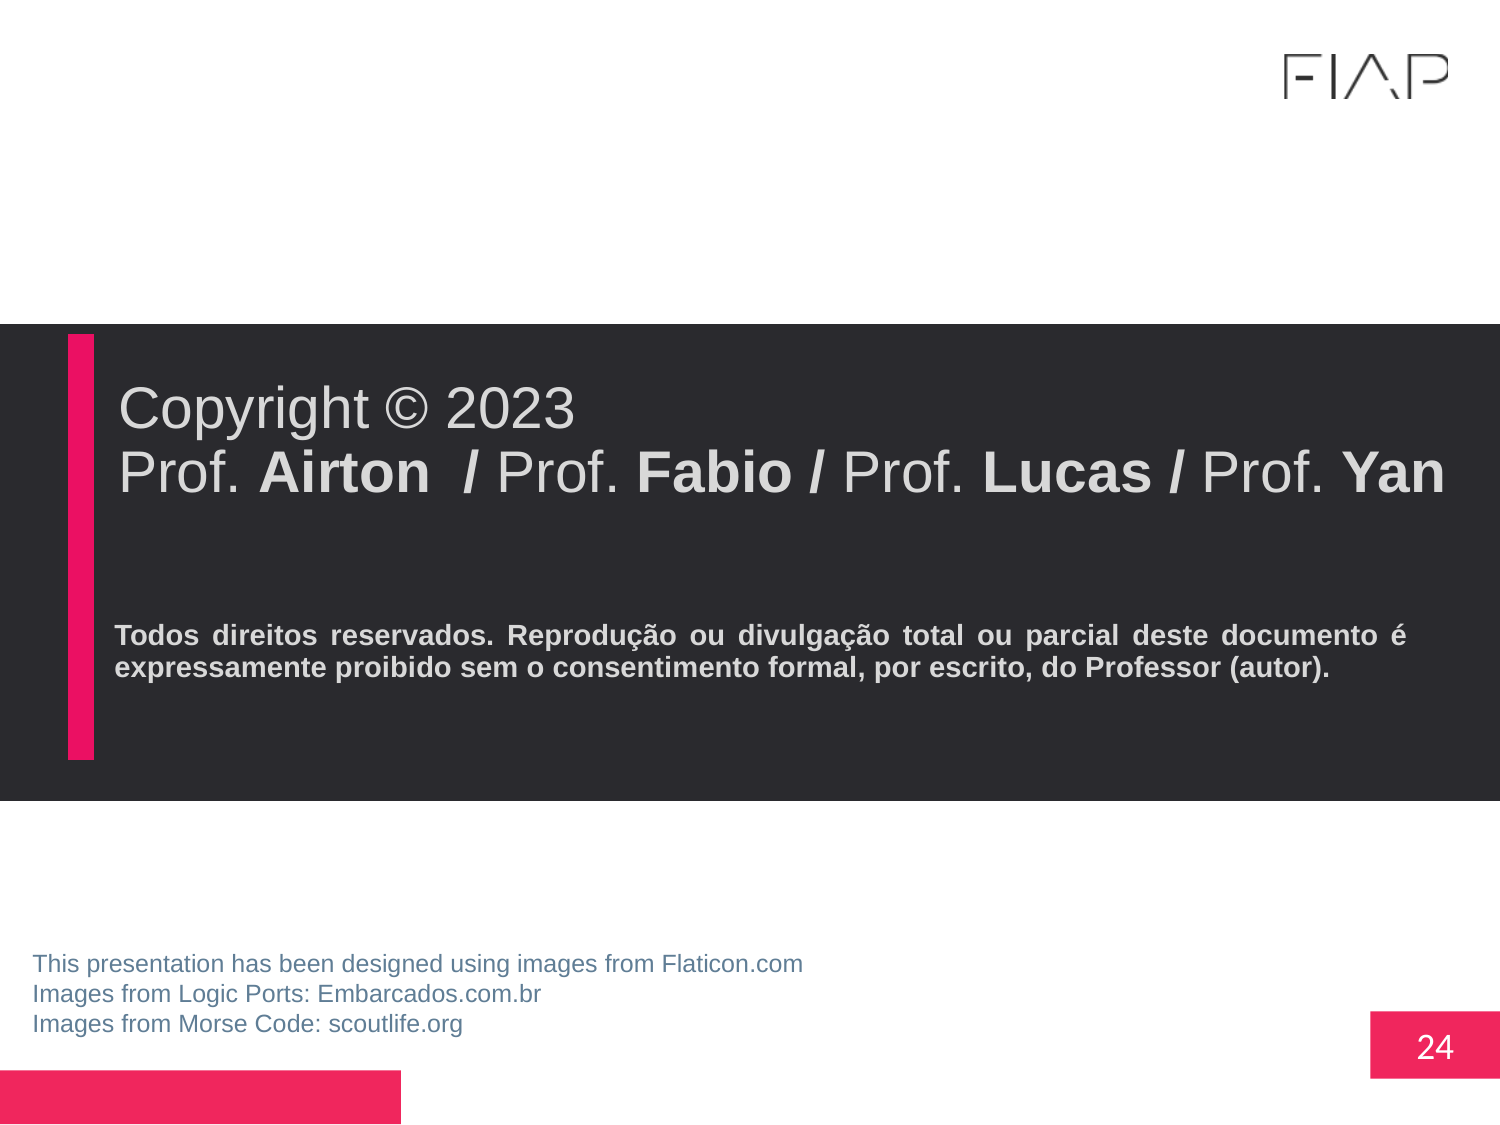

# Copyright © 2023 Prof. Airton  / Prof. Fabio / Prof. Lucas / Prof. Yan
This presentation has been designed using images from Flaticon.com
Images from Logic Ports: Embarcados.com.br
Images from Morse Code: scoutlife.org
24